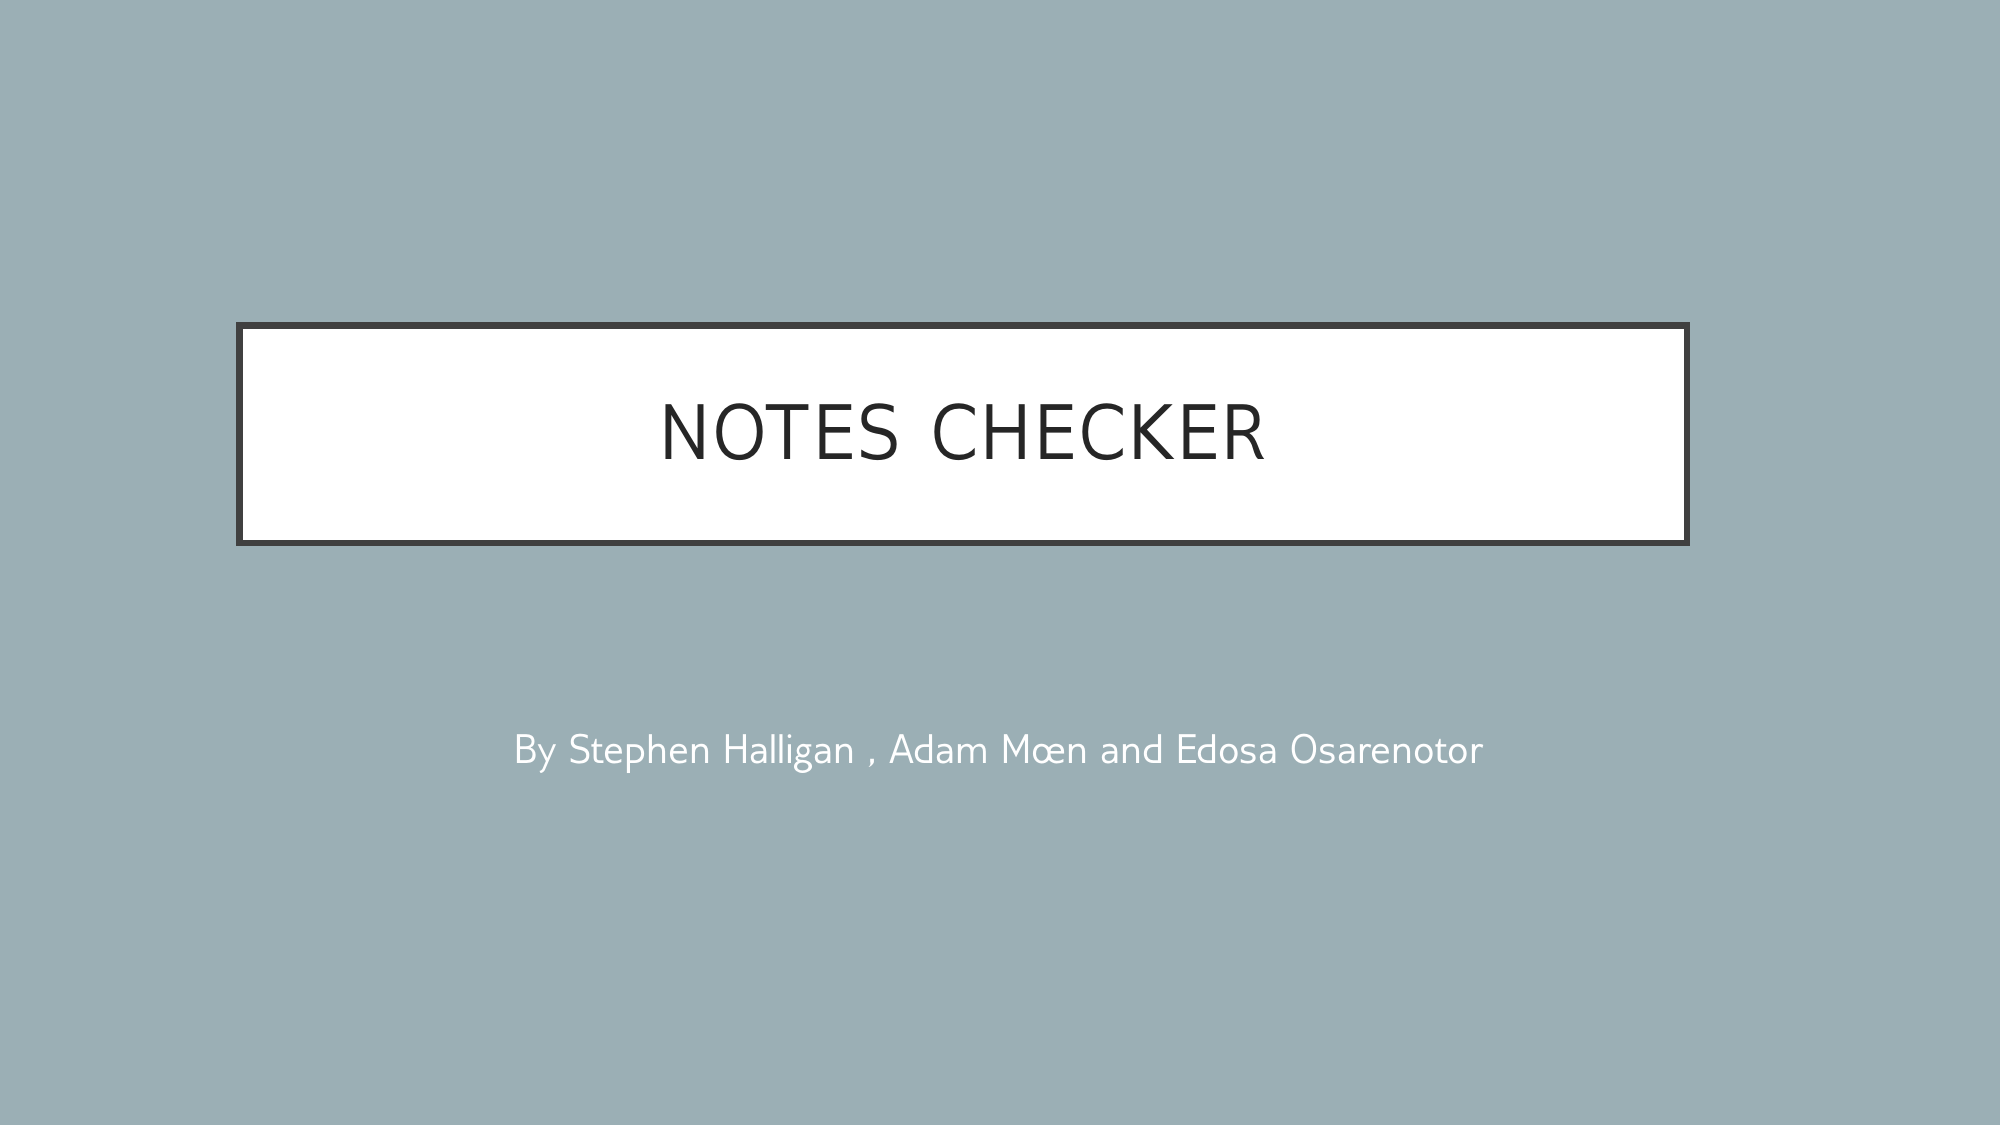

# Notes Checker
By Stephen Halligan , Adam Moen and Edosa Osarenotor